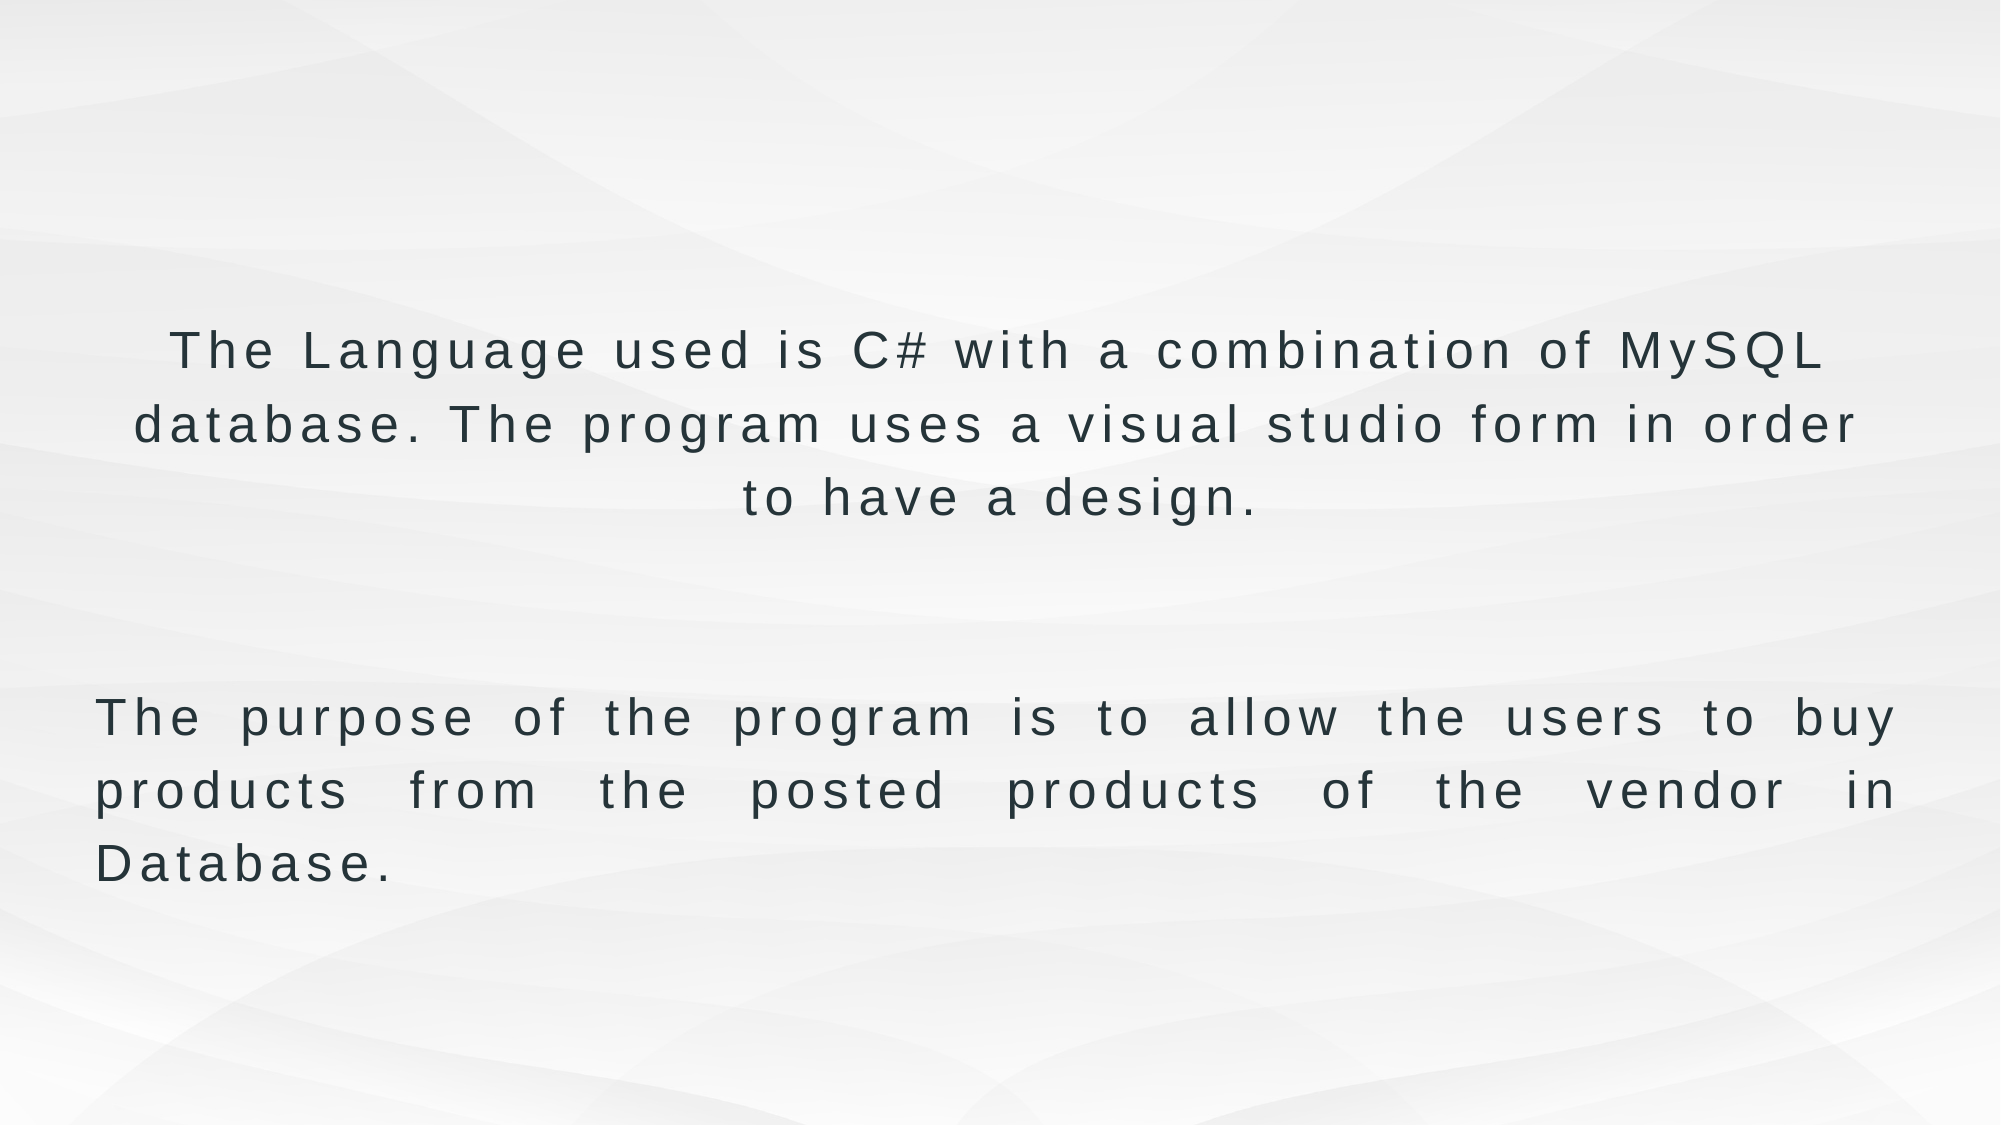

The Language used is C# with a combination of MySQL database. The program uses a visual studio form in order to have a design.

The purpose of the program is to allow the users to buy products from the posted products of the vendor in Database.